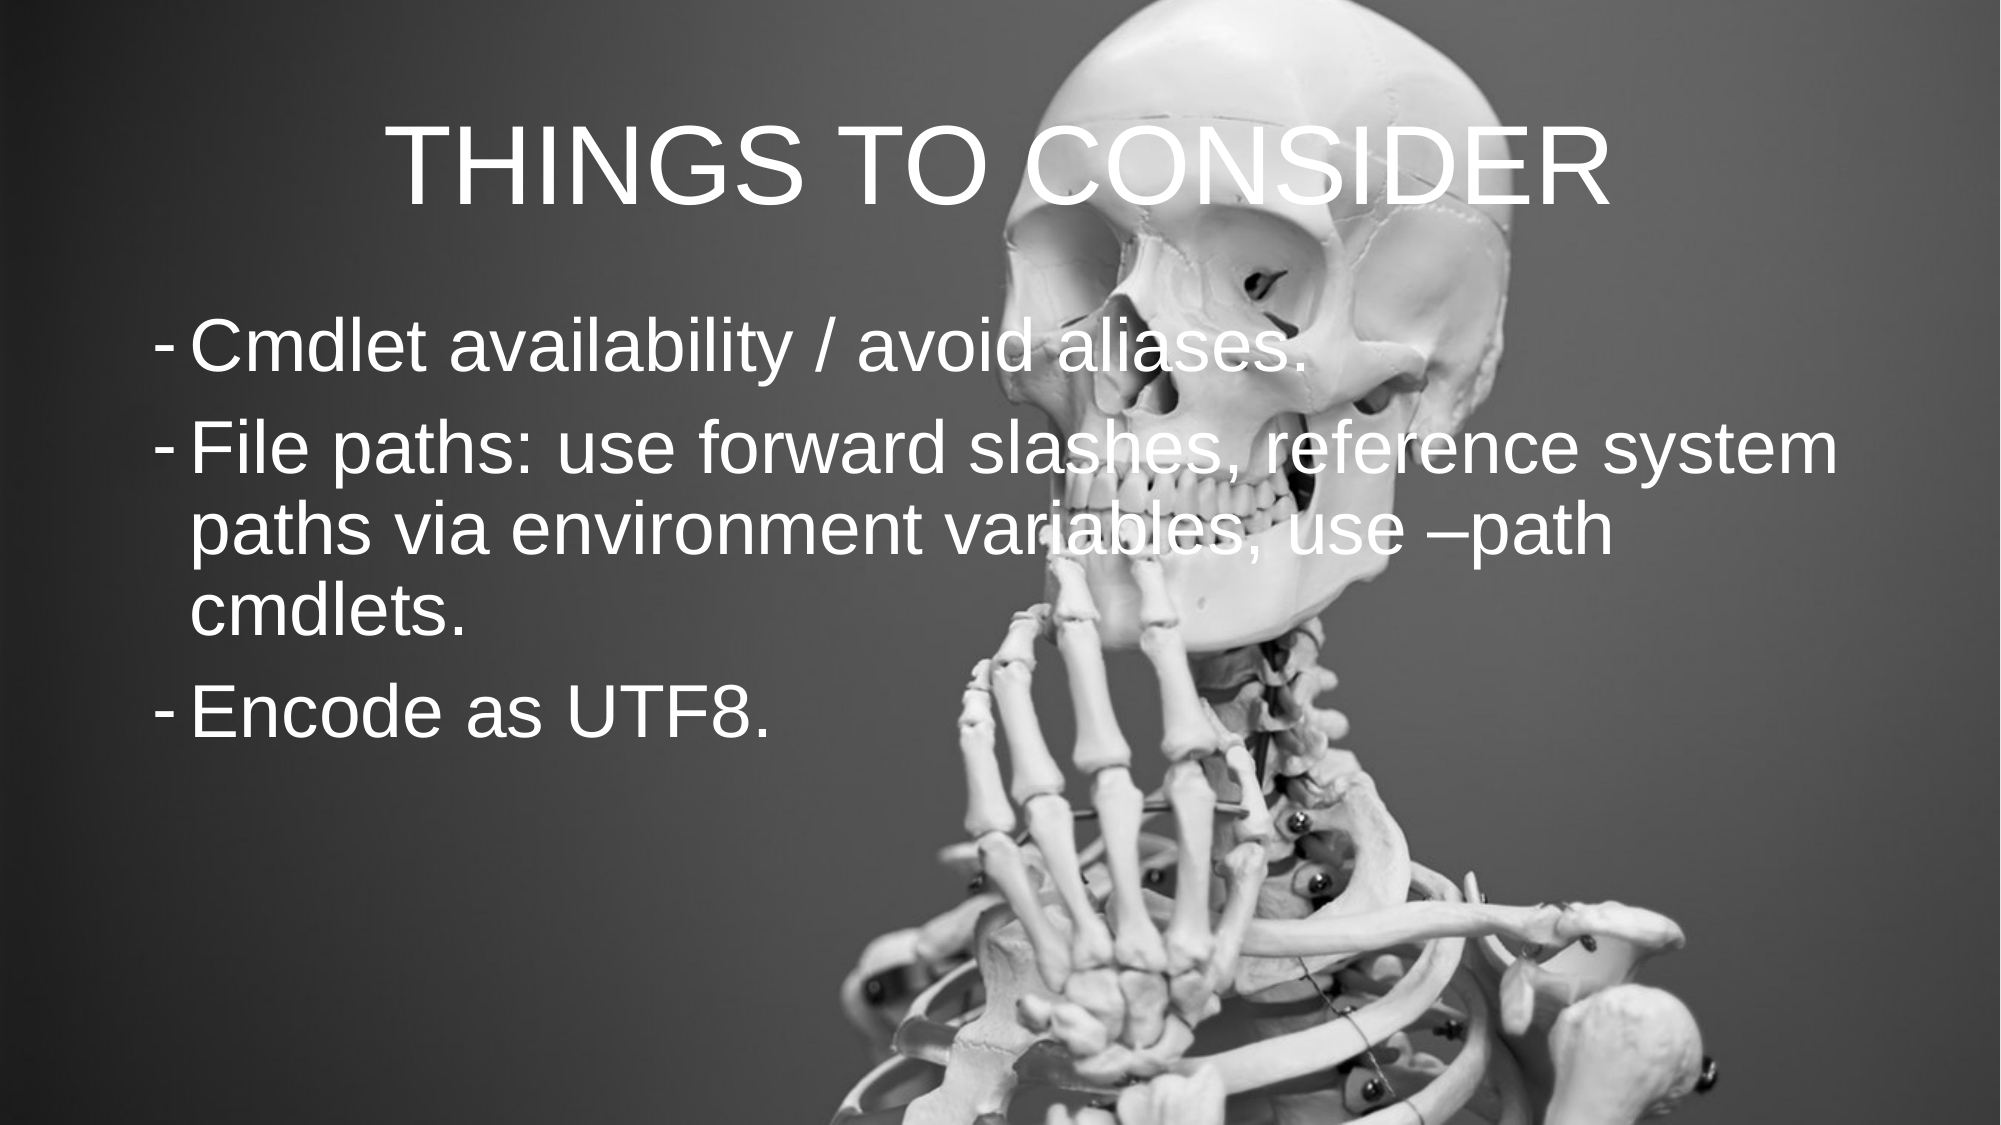

# THINGS TO CONSIDER
Cmdlet availability / avoid aliases.
File paths: use forward slashes, reference system paths via environment variables, use –path cmdlets.
Encode as UTF8.